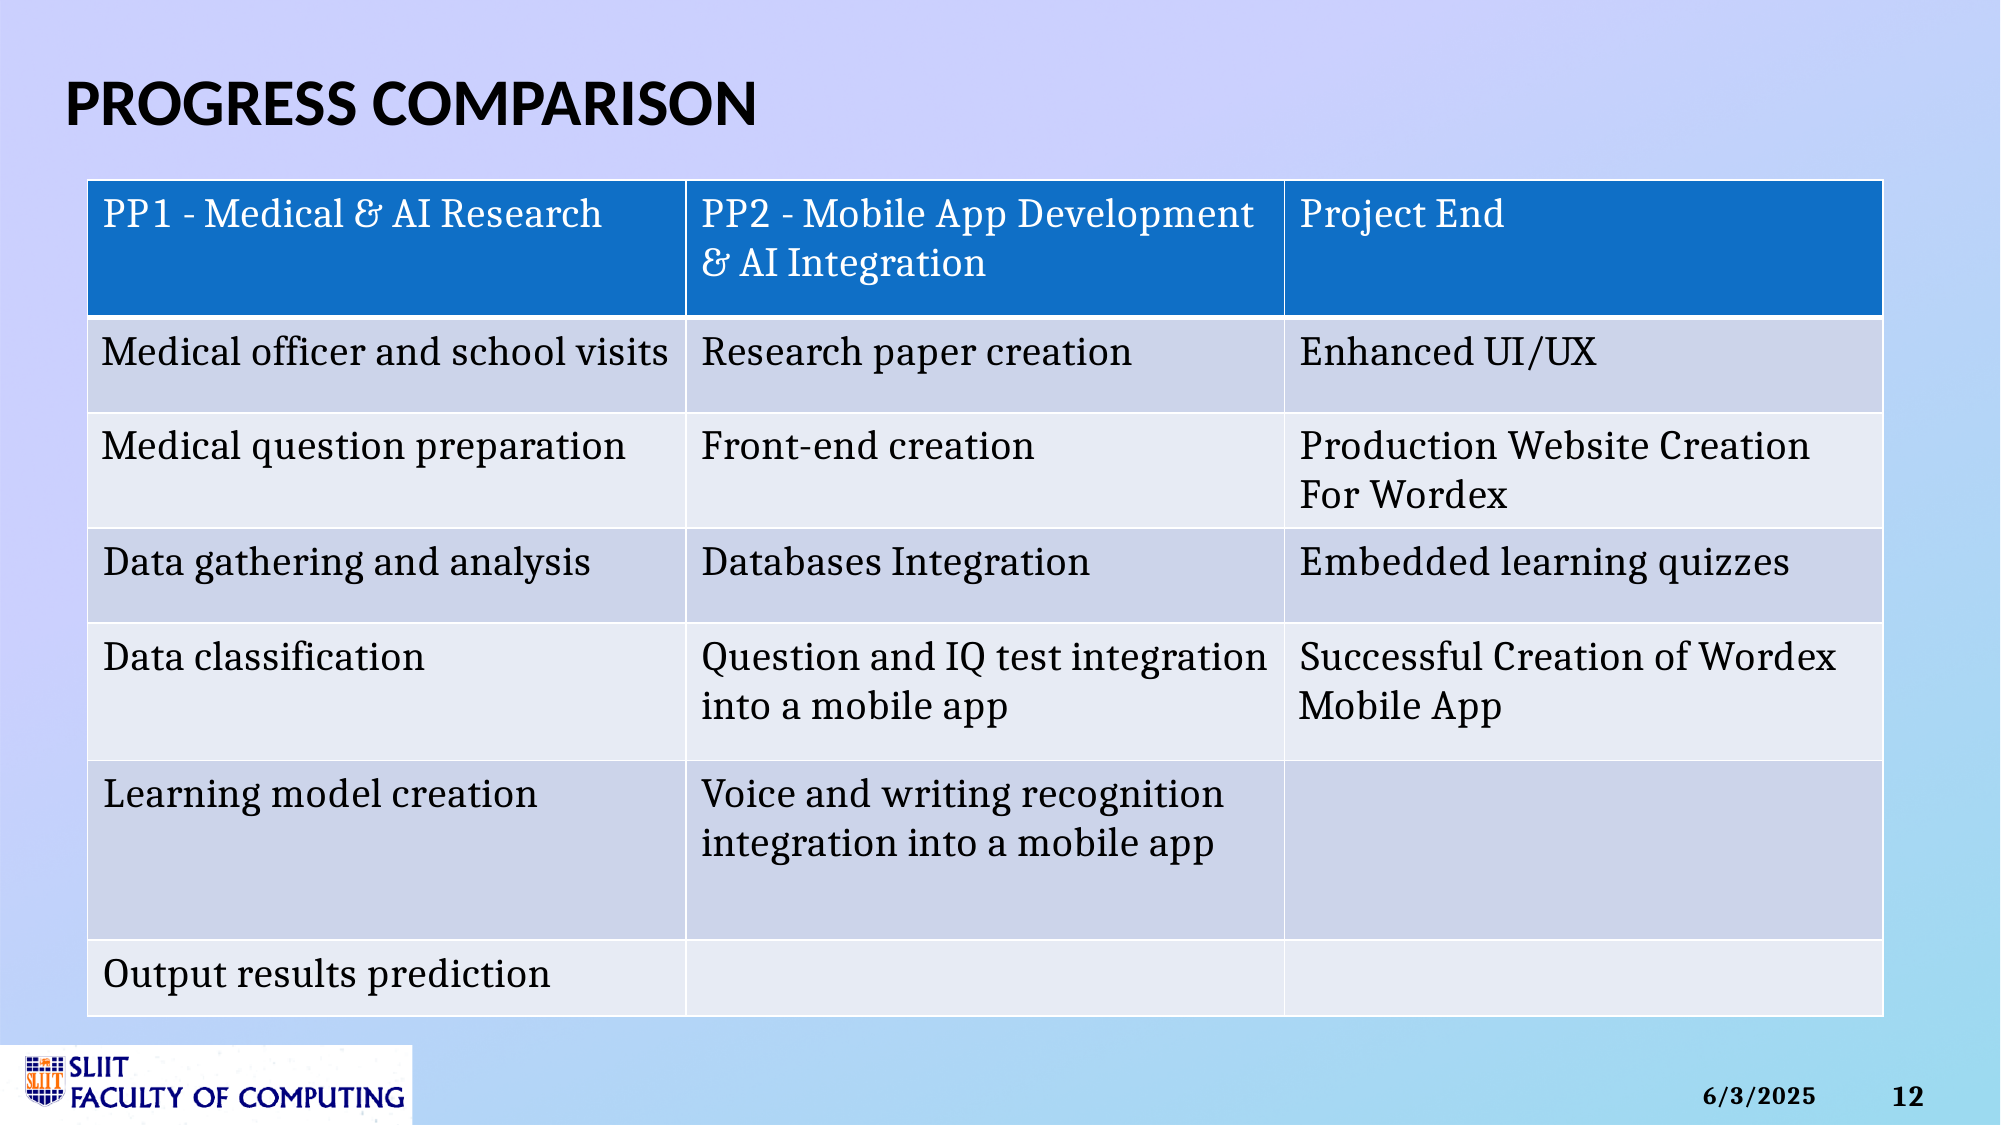

PROGRESS COMPARISON
| PP1 - Medical & AI Research | PP2 - Mobile App Development & AI Integration | Project End |
| --- | --- | --- |
| Medical officer and school visits | Research paper creation | Enhanced UI/UX |
| Medical question preparation | Front-end creation | Production Website Creation For Wordex |
| Data gathering and analysis | Databases Integration | Embedded learning quizzes |
| Data classification | Question and IQ test integration into a mobile app | Successful Creation of Wordex Mobile App |
| Learning model creation | Voice and writing recognition integration into a mobile app |  |
| Output results prediction |  |  |
Athukorala K.A.D.P.S it21045912